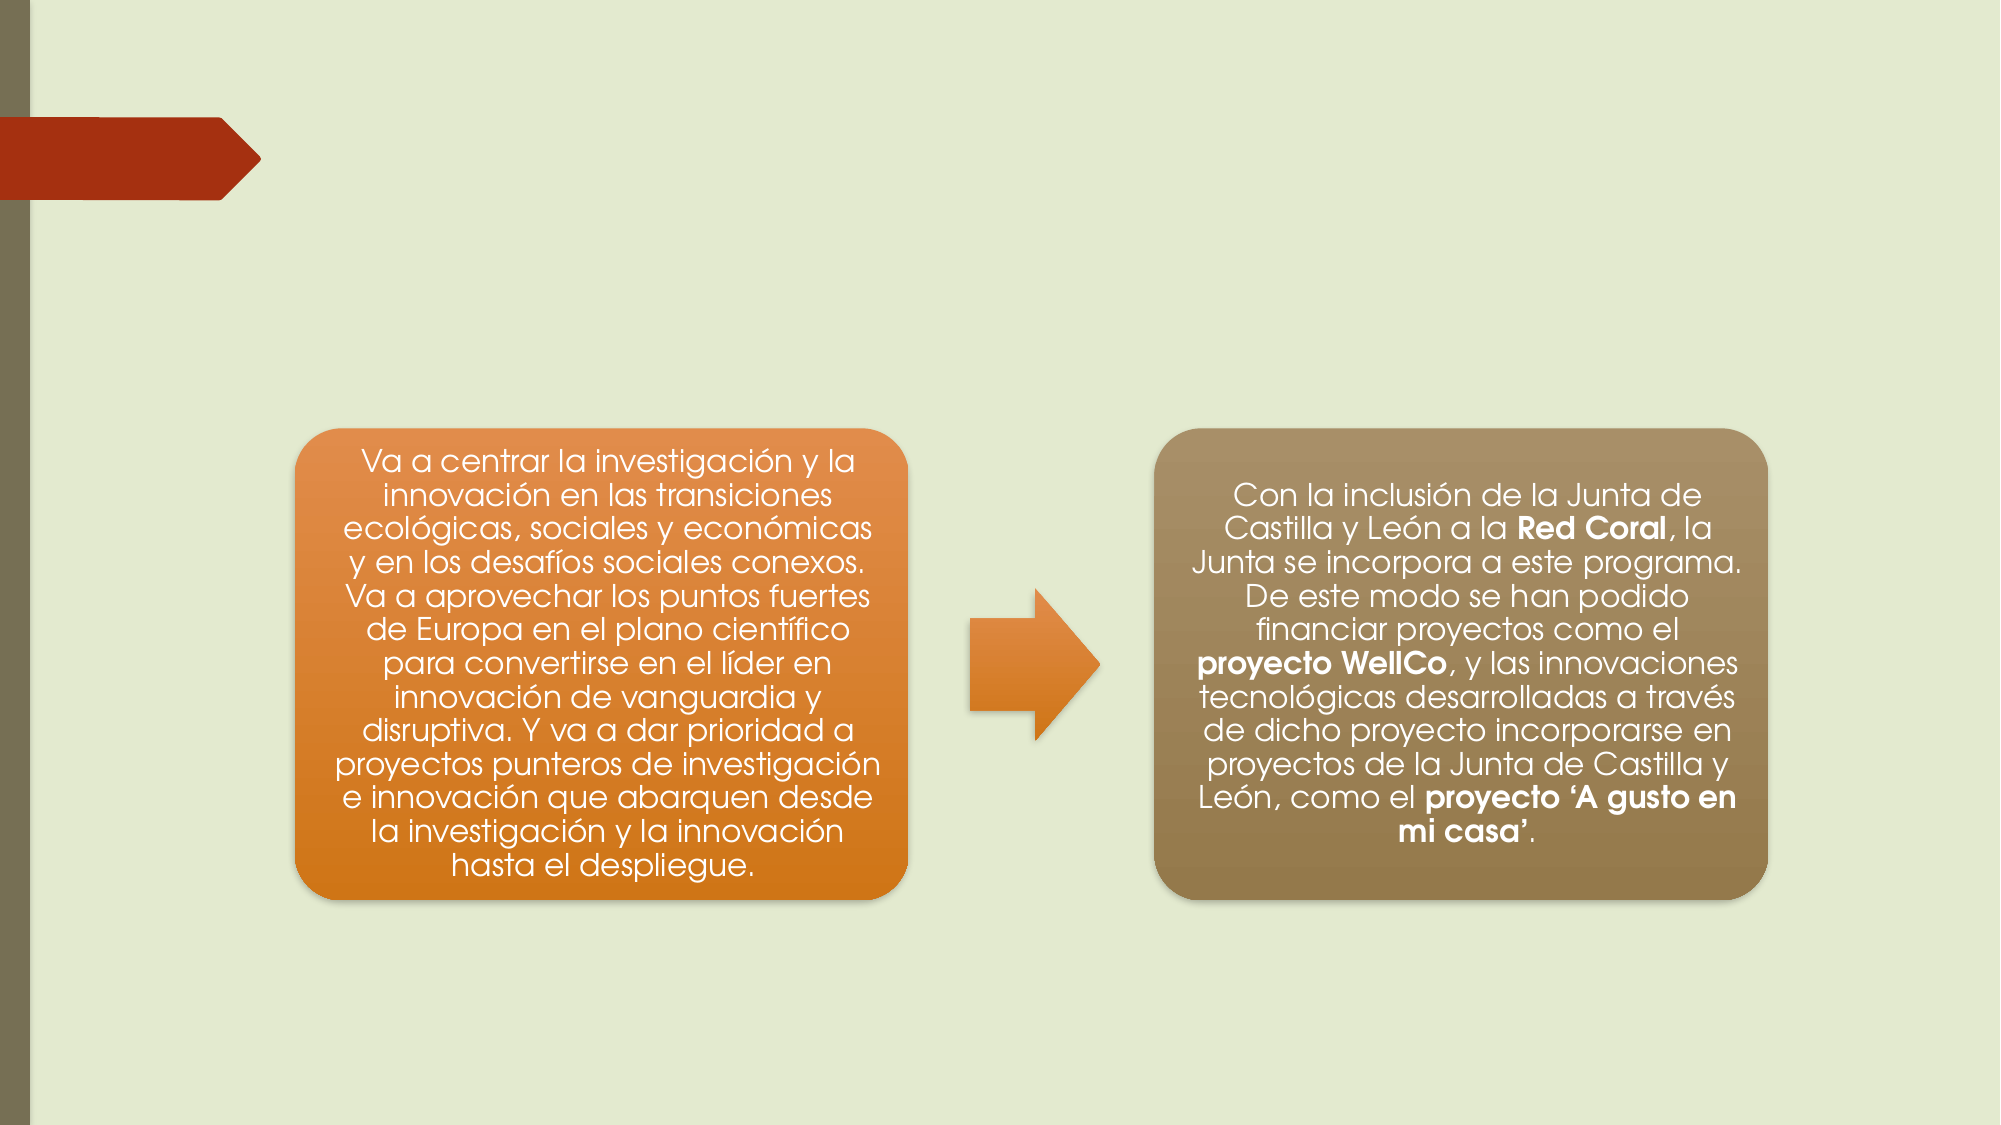

Va a centrar la investigación y la innovación en las transiciones ecológicas, sociales y económicas y en los desafíos sociales conexos. Va a aprovechar los puntos fuertes de Europa en el plano científico para convertirse en el líder en innovación de vanguardia y disruptiva. Y va a dar prioridad a proyectos punteros de investigación e innovación que abarquen desde la investigación y la innovación hasta el despliegue.

Con la inclusión de la Junta de Castilla y León a la Red Coral, la Junta se incorpora a este programa. De este modo se han podido financiar proyectos como el proyecto WellCo, y las innovaciones tecnológicas desarrolladas a través de dicho proyecto incorporarse en proyectos de la Junta de Castilla y León, como el proyecto ‘A gusto en mi casa’.